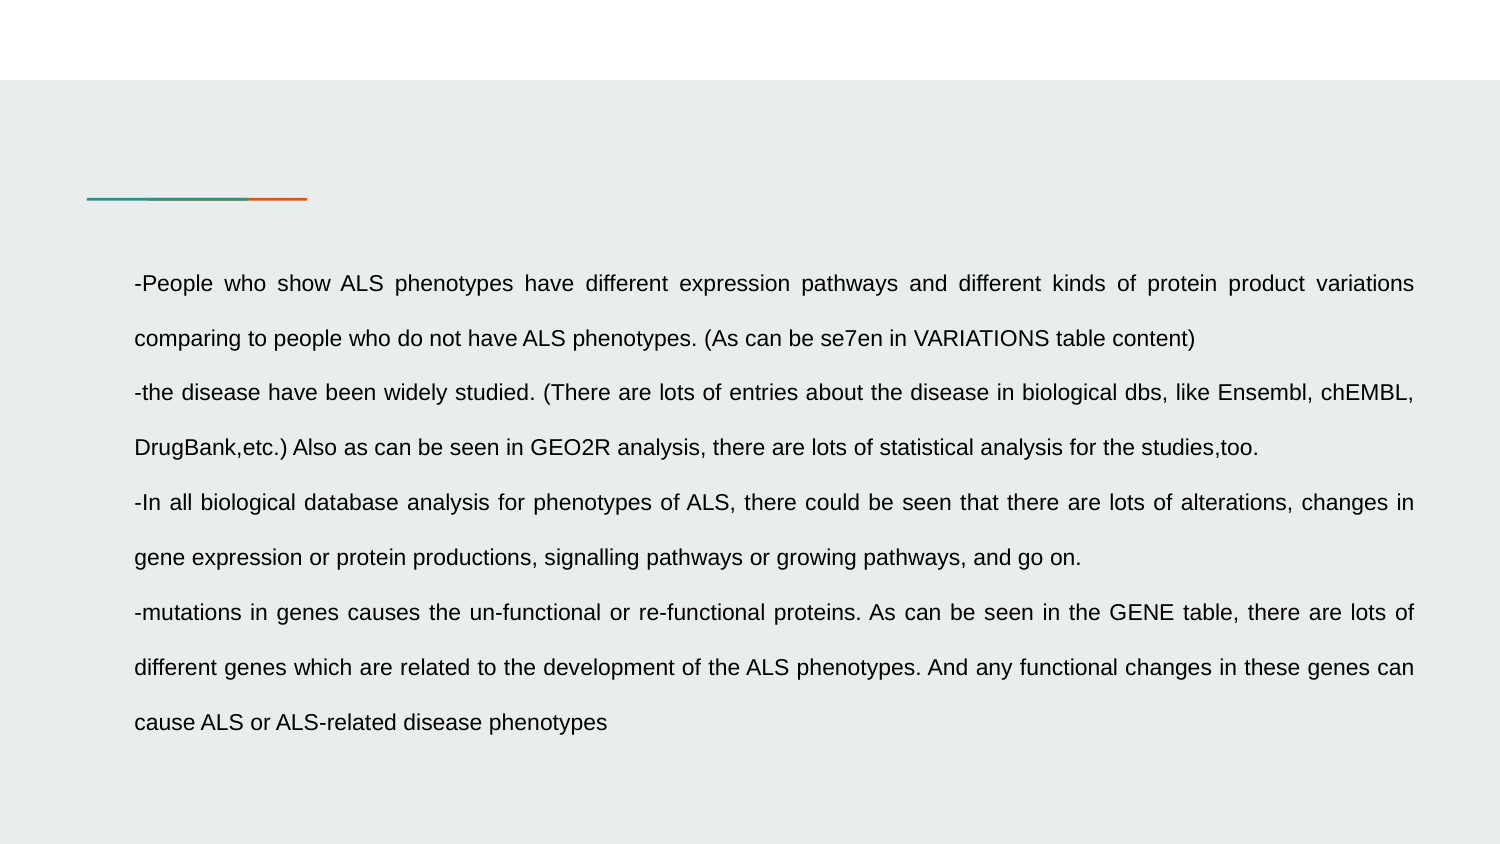

-People who show ALS phenotypes have different expression pathways and different kinds of protein product variations comparing to people who do not have ALS phenotypes. (As can be se7en in VARIATIONS table content)
-the disease have been widely studied. (There are lots of entries about the disease in biological dbs, like Ensembl, chEMBL, DrugBank,etc.) Also as can be seen in GEO2R analysis, there are lots of statistical analysis for the studies,too.
-In all biological database analysis for phenotypes of ALS, there could be seen that there are lots of alterations, changes in gene expression or protein productions, signalling pathways or growing pathways, and go on.
-mutations in genes causes the un-functional or re-functional proteins. As can be seen in the GENE table, there are lots of different genes which are related to the development of the ALS phenotypes. And any functional changes in these genes can cause ALS or ALS-related disease phenotypes